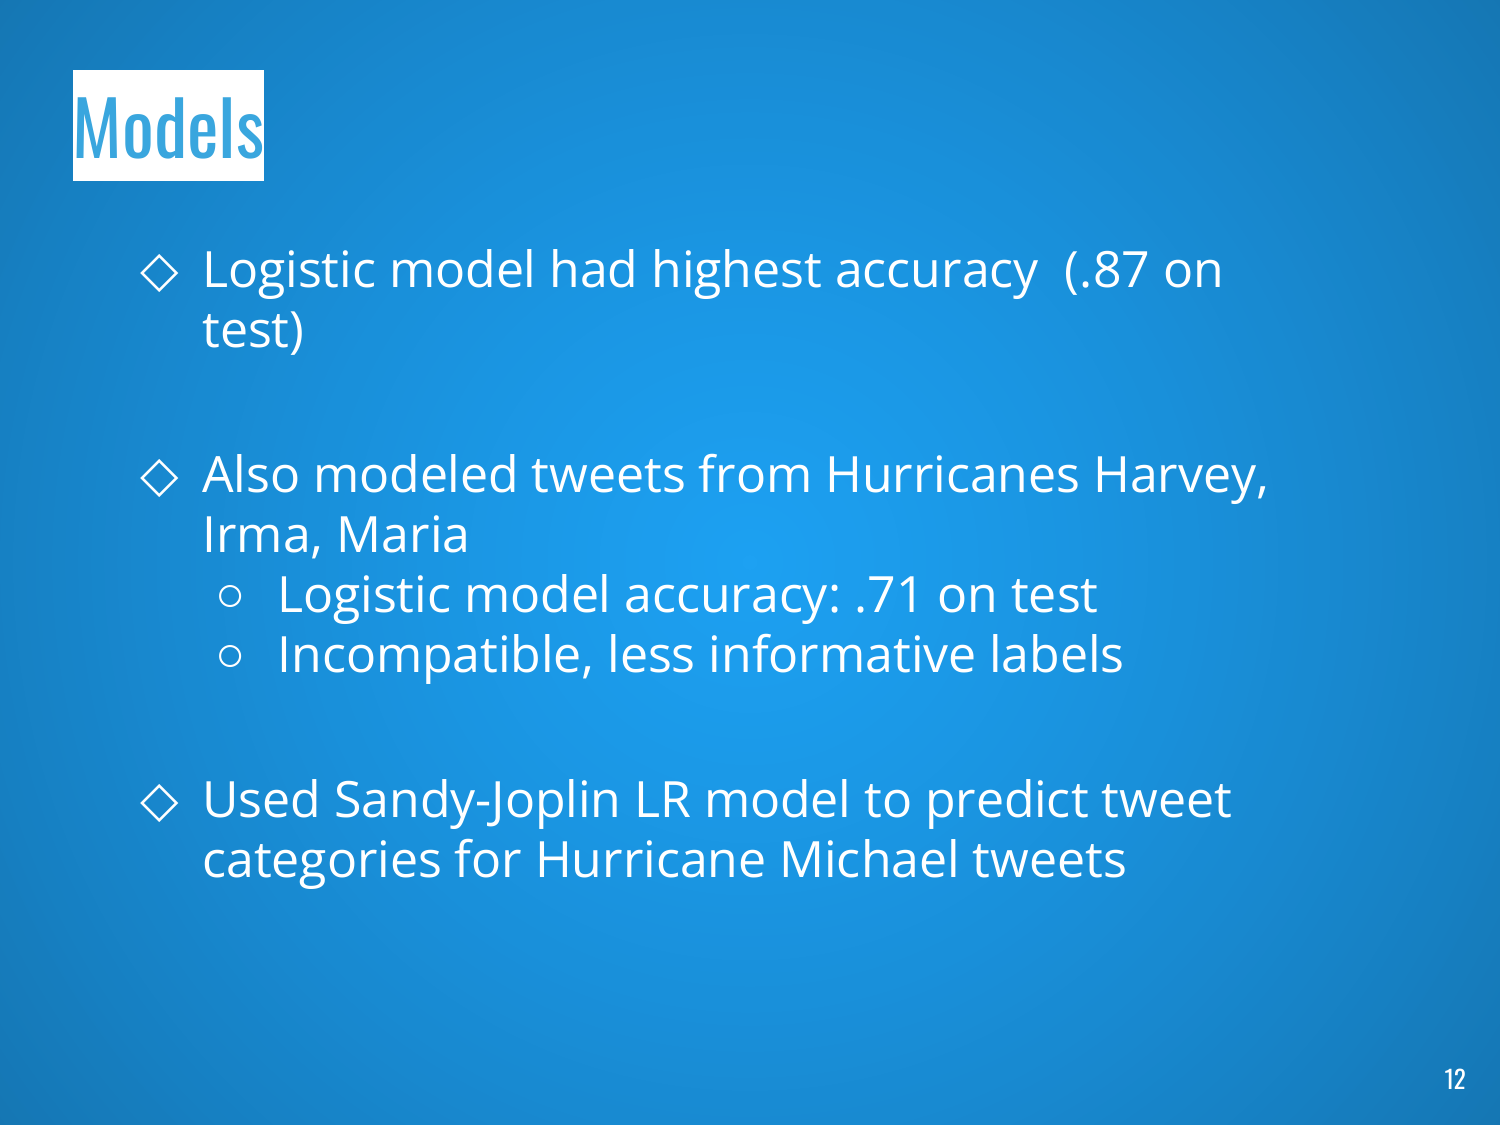

# Models
Logistic model had highest accuracy  (.87 on test)

Also modeled tweets from Hurricanes Harvey, Irma, Maria
Logistic model accuracy: .71 on test
Incompatible, less informative labels

Used Sandy-Joplin LR model to predict tweet categories for Hurricane Michael tweets

12